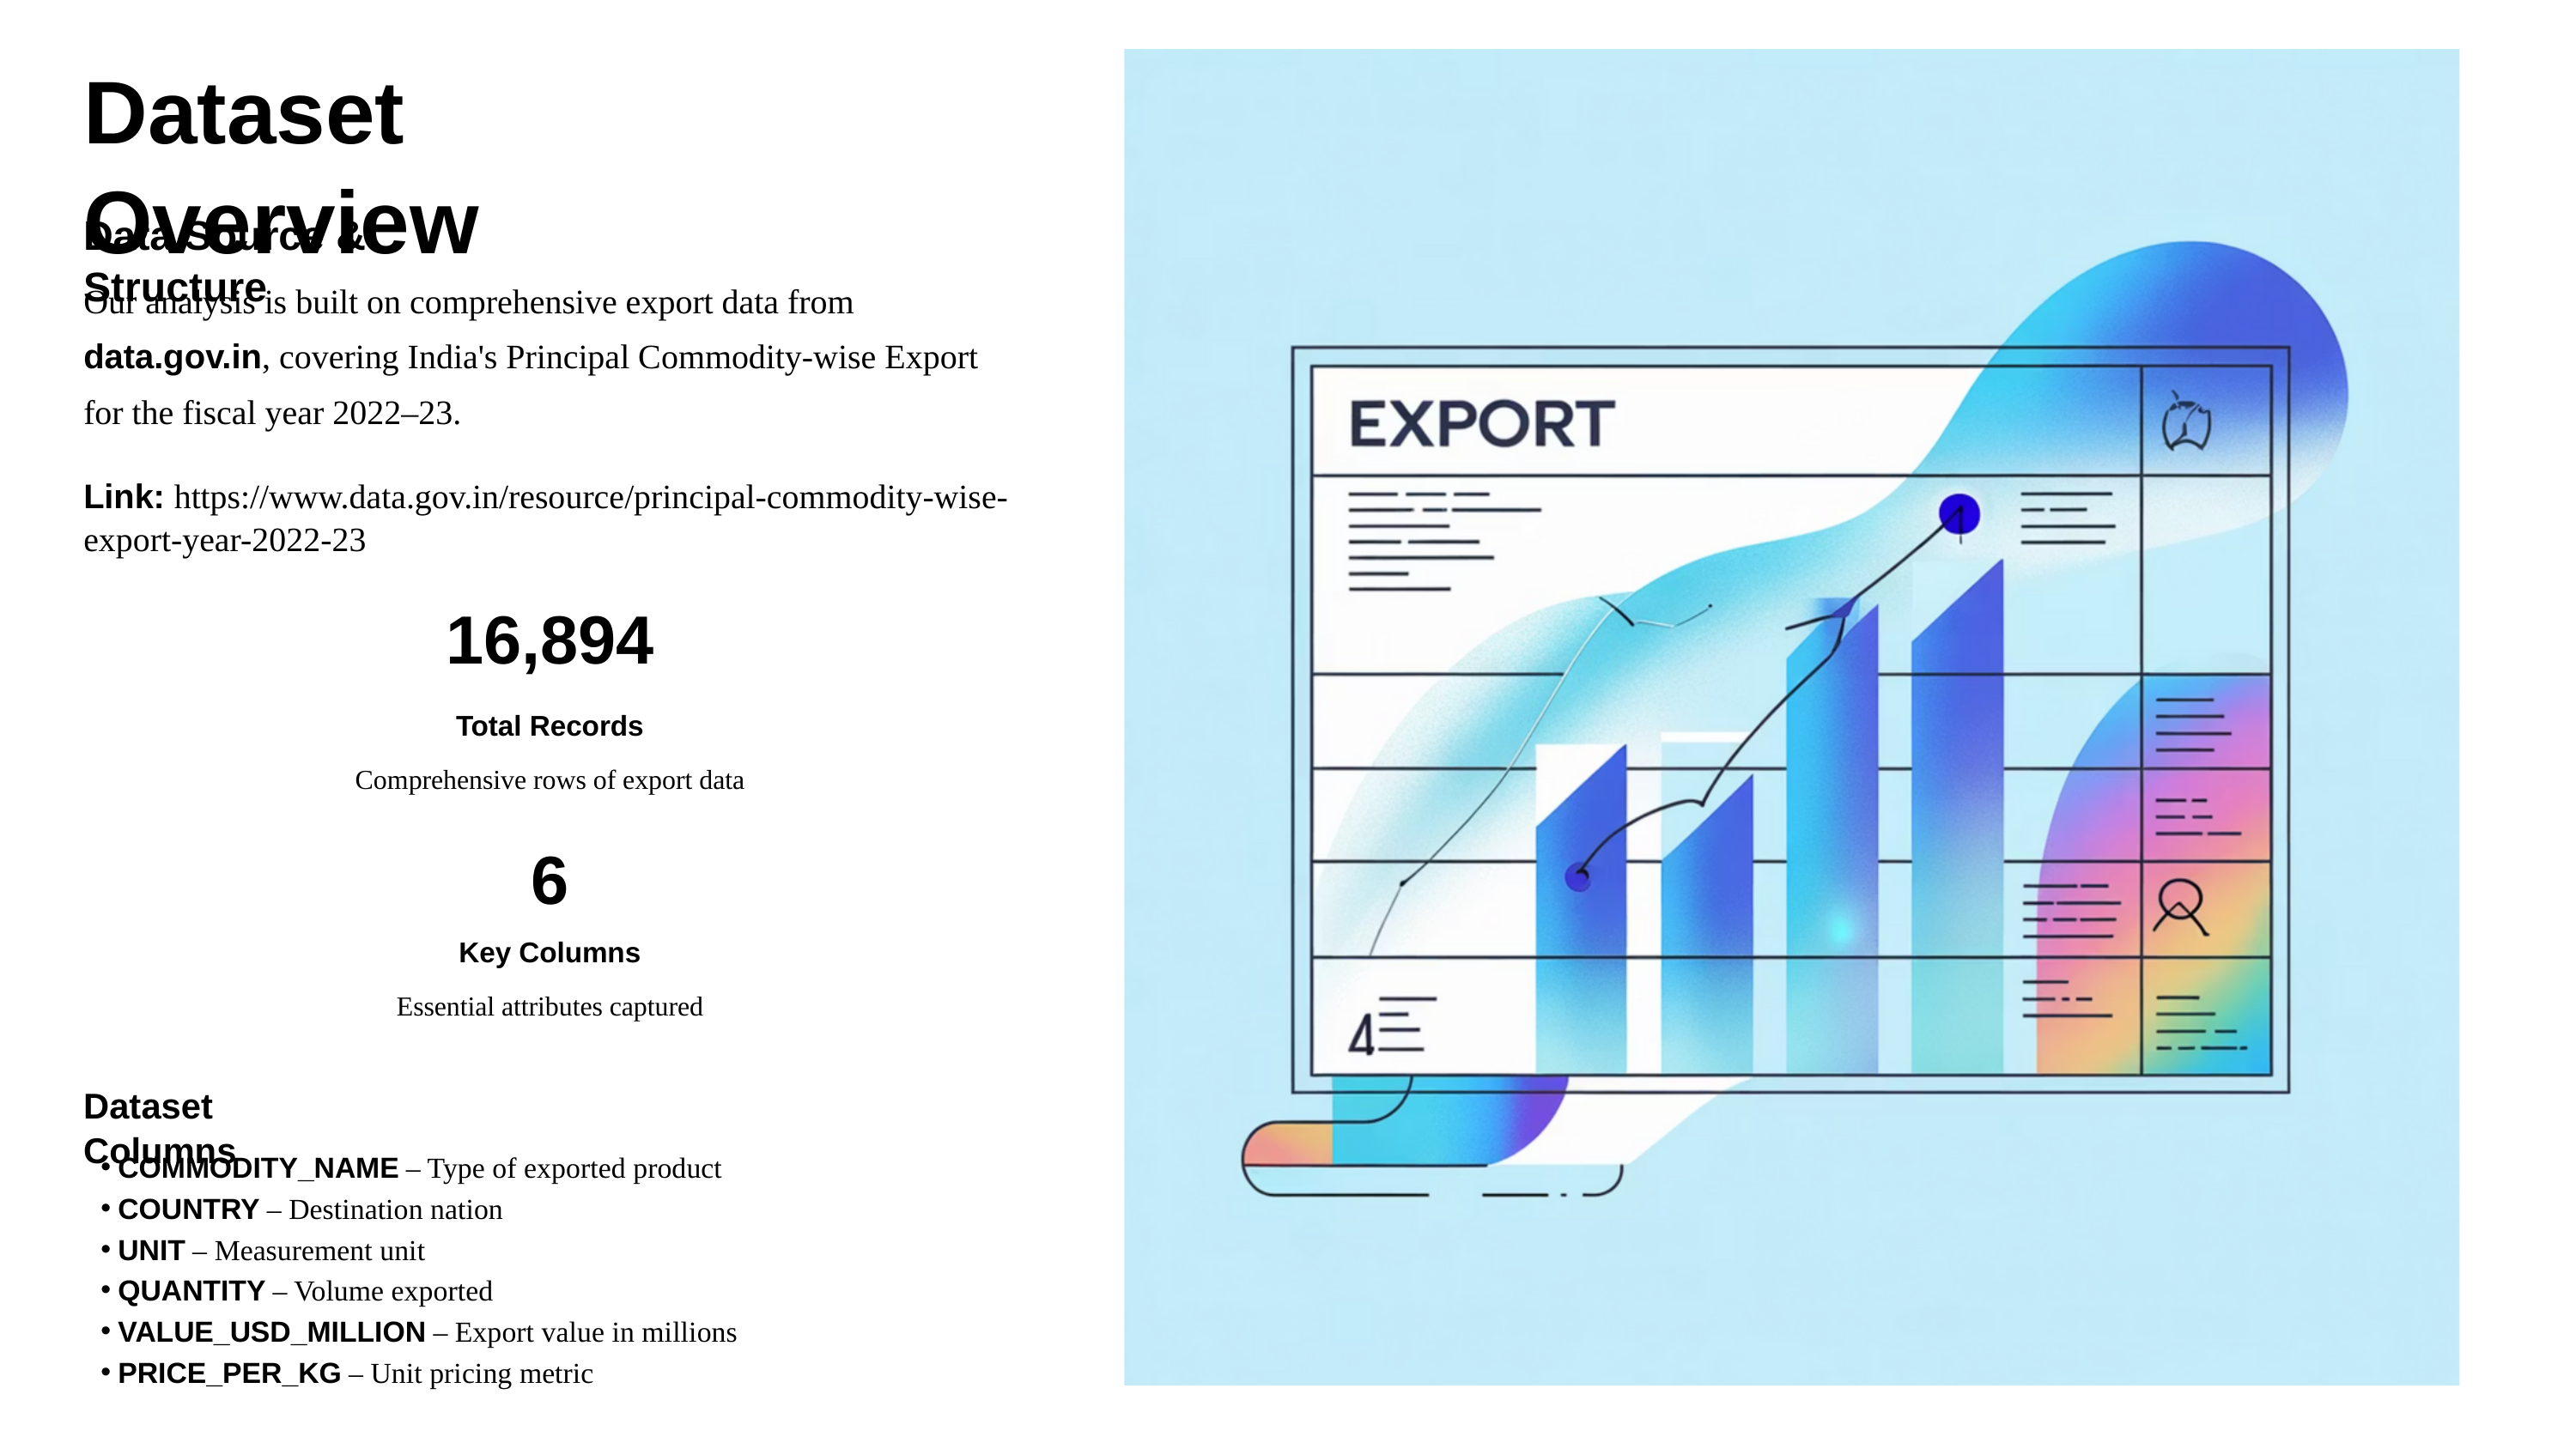

Dataset Overview
Data Source & Structure
Our analysis is built on comprehensive export data from data.gov.in, covering India's Principal Commodity-wise Export for the fiscal year 2022–23.

Link: https://www.data.gov.in/resource/principal-commodity-wise-export-year-2022-23
16,894
Total Records
Comprehensive rows of export data
6
Key Columns
Essential attributes captured
Dataset Columns
COMMODITY_NAME – Type of exported product
COUNTRY – Destination nation
UNIT – Measurement unit
QUANTITY – Volume exported
VALUE_USD_MILLION – Export value in millions
PRICE_PER_KG – Unit pricing metric